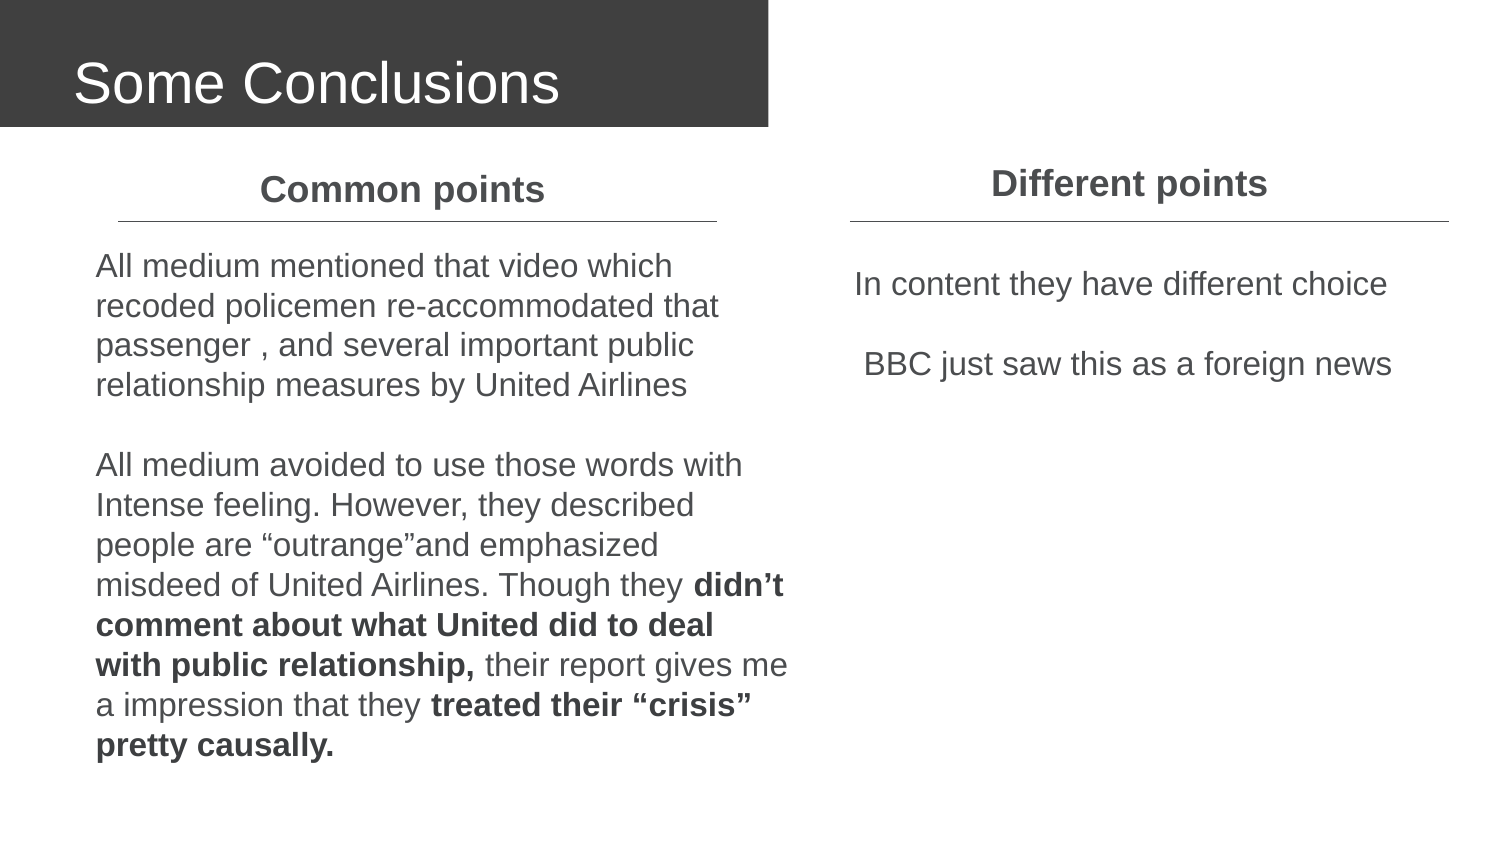

Some Conclusions
Different points
Common points
All medium mentioned that video which recoded policemen re-accommodated that passenger , and several important public relationship measures by United Airlines

All medium avoided to use those words with Intense feeling. However, they described people are “outrange”and emphasized misdeed of United Airlines. Though they didn’t comment about what United did to deal with public relationship, their report gives me a impression that they treated their “crisis” pretty causally.
In content they have different choice

 BBC just saw this as a foreign news